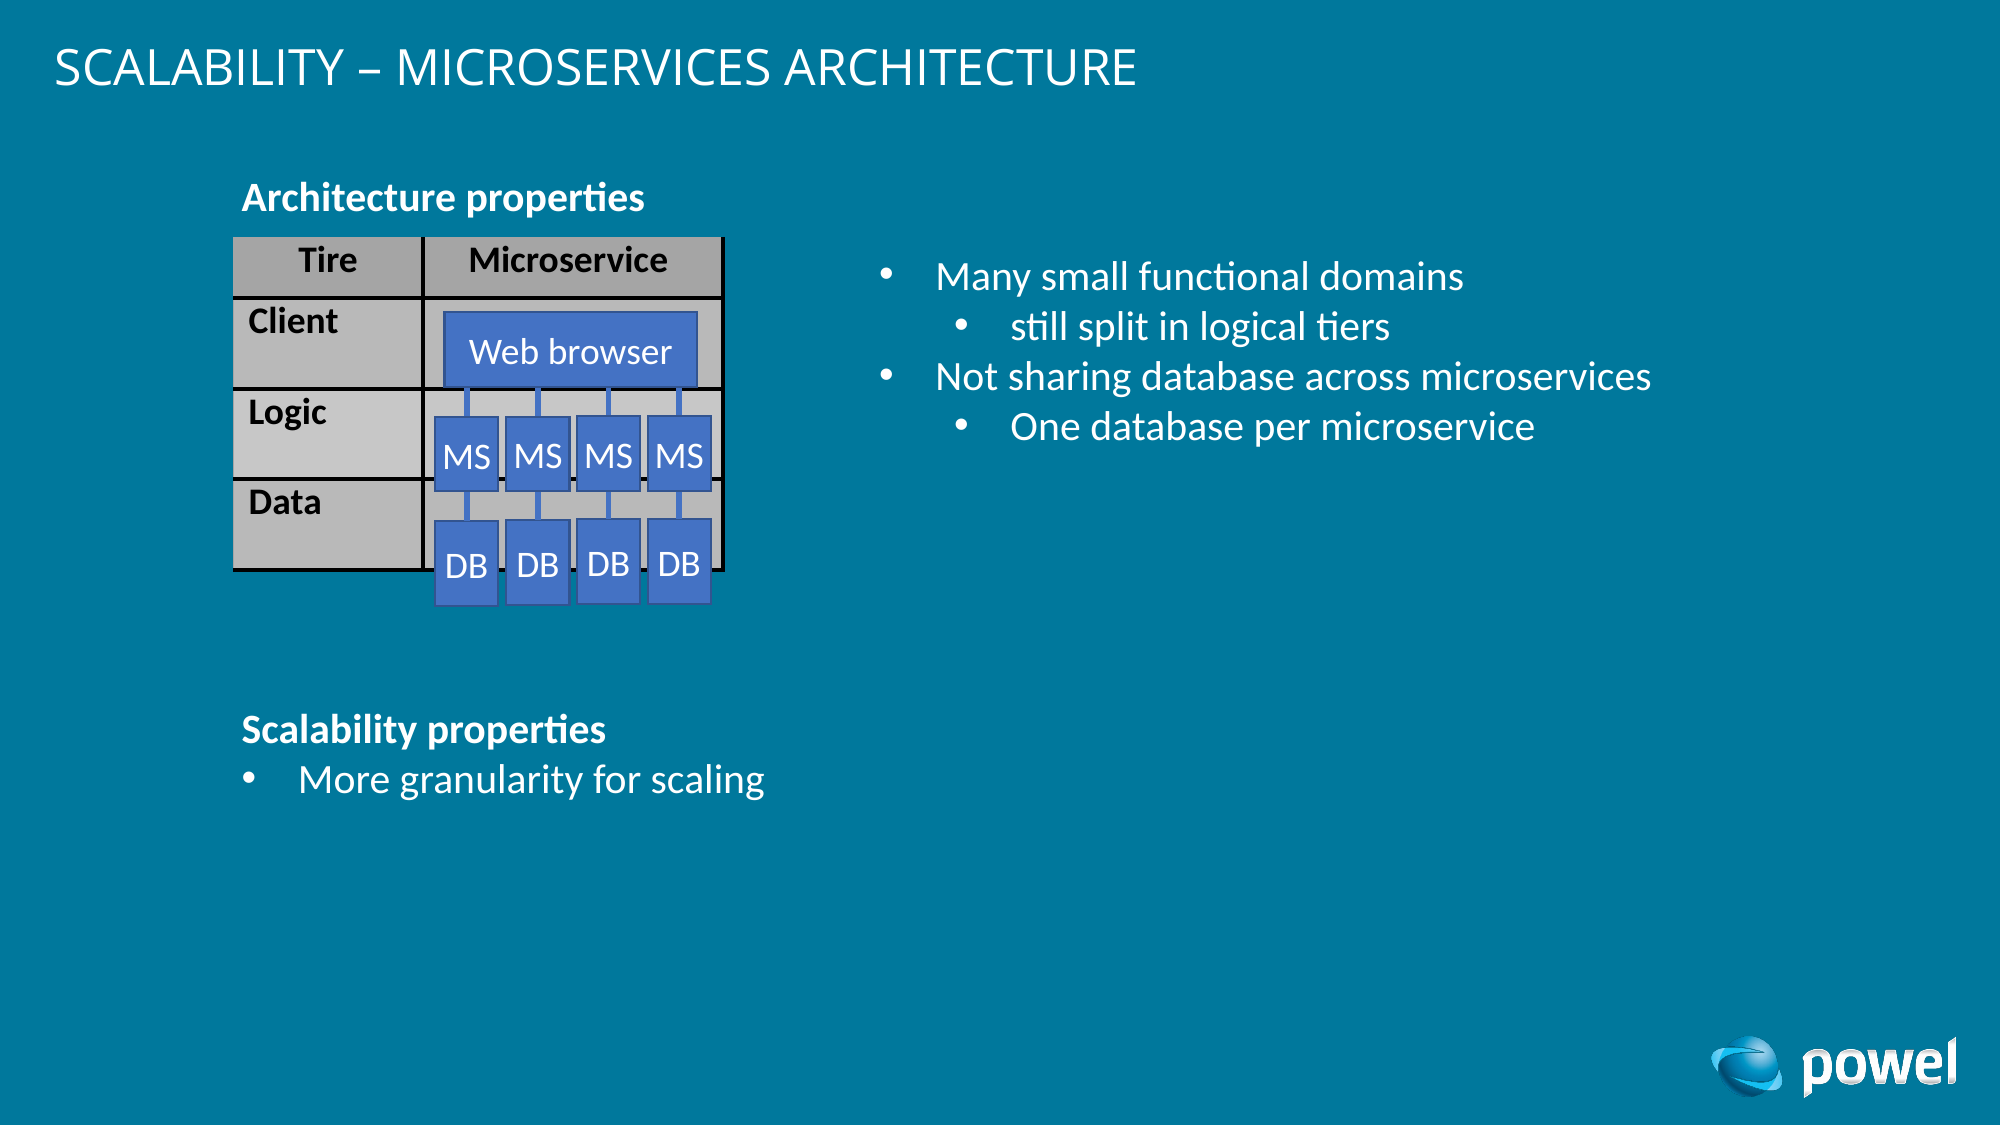

# Scalability – Microservices Architecture
Architecture properties
| Tire | Microservice |
| --- | --- |
| Client |  |
| Logic |  |
| Data |  |
Many small functional domains
still split in logical tiers
Not sharing database across microservices
One database per microservice
Web browser
MS
MS
MS
MS
DB
DB
DB
DB
Scalability properties
More granularity for scaling